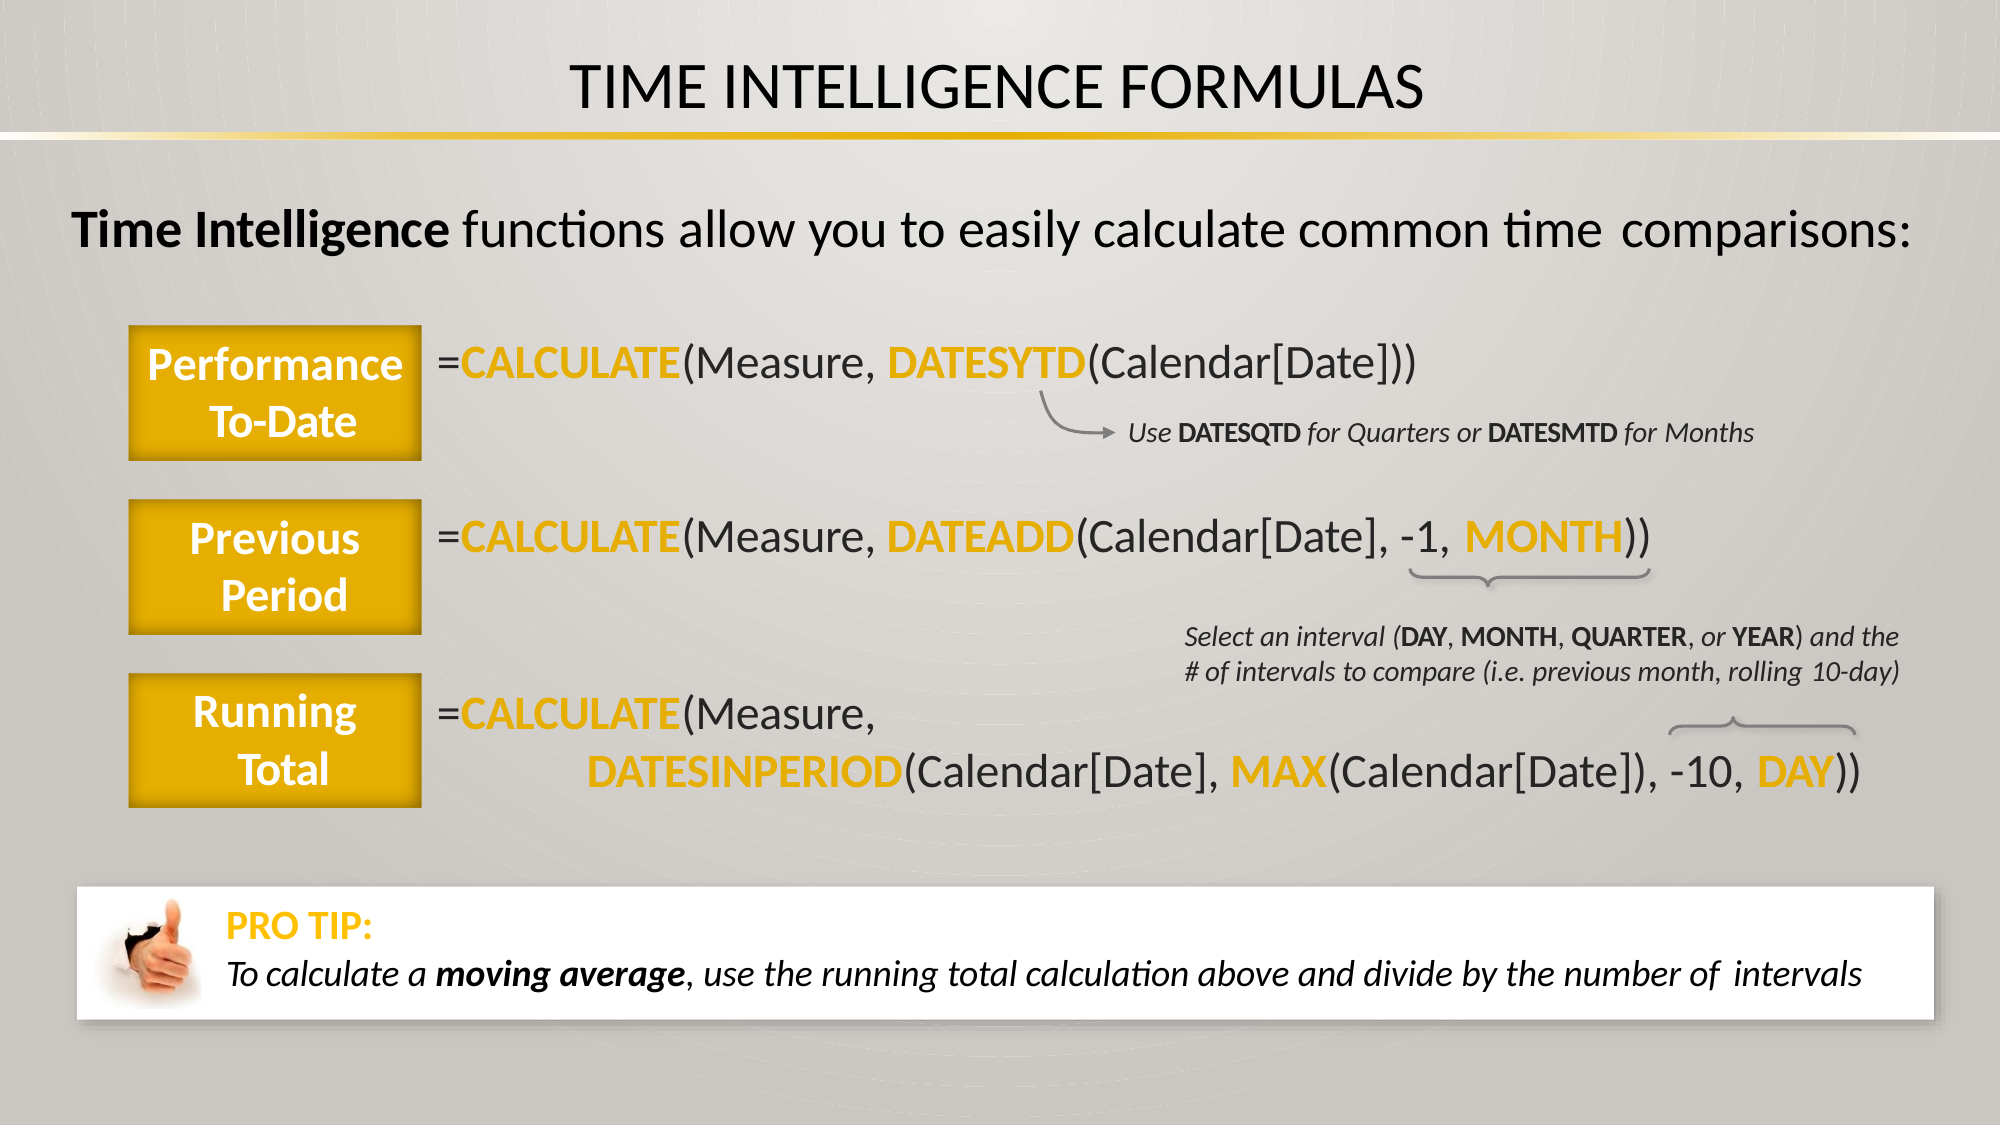

# TIME INTELLIGENCE FORMULAS

Time Intelligence functions allow you to easily calculate common time comparisons:

=CALCULATE(Measure, DATESYTD(Calendar[Date]))
Use DATESQTD for Quarters or DATESMTD for Months
Performance  To-Date

=CALCULATE(Measure, DATEADD(Calendar[Date], -1, MONTH))
Previous  Period

Select an interval (DAY, MONTH, QUARTER, or YEAR) and the  # of intervals to compare (i.e. previous month, rolling 10-day)

Running  Total
=CALCULATE(Measure,
DATESINPERIOD(Calendar[Date], MAX(Calendar[Date]), -10, DAY))

PRO TIP:
To calculate a moving average, use the running total calculation above and divide by the number of intervals